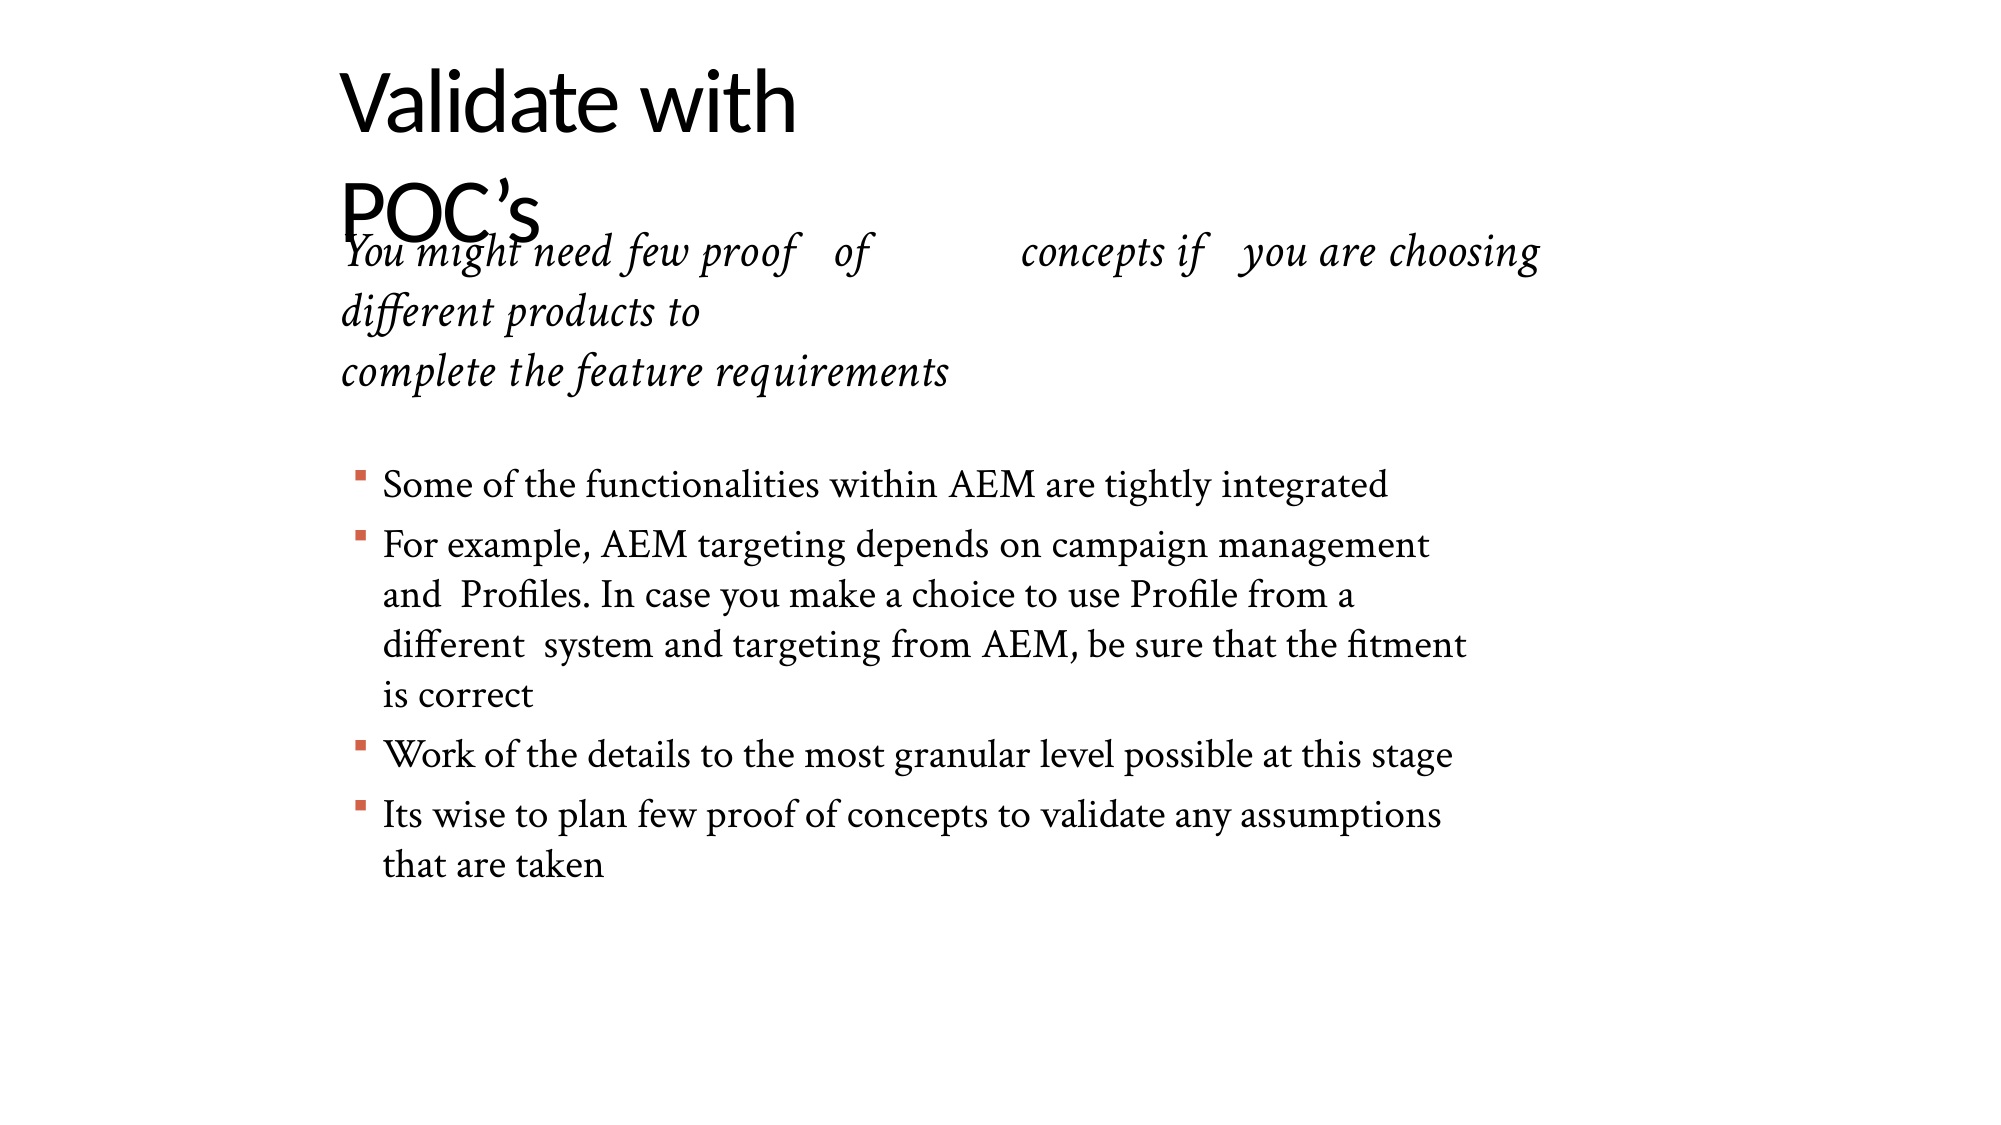

# Validate with POC’s
You might need few proof	of	concepts if	you are choosing different products to
complete the feature requirements

Some of the functionalities within AEM are tightly integrated
For example, AEM targeting depends on campaign management and  Profiles. In case you make a choice to use Profile from a different  system and targeting from AEM, be sure that the fitment is correct
Work of the details to the most granular level possible at this stage
Its wise to plan few proof of concepts to validate any assumptions  that are taken